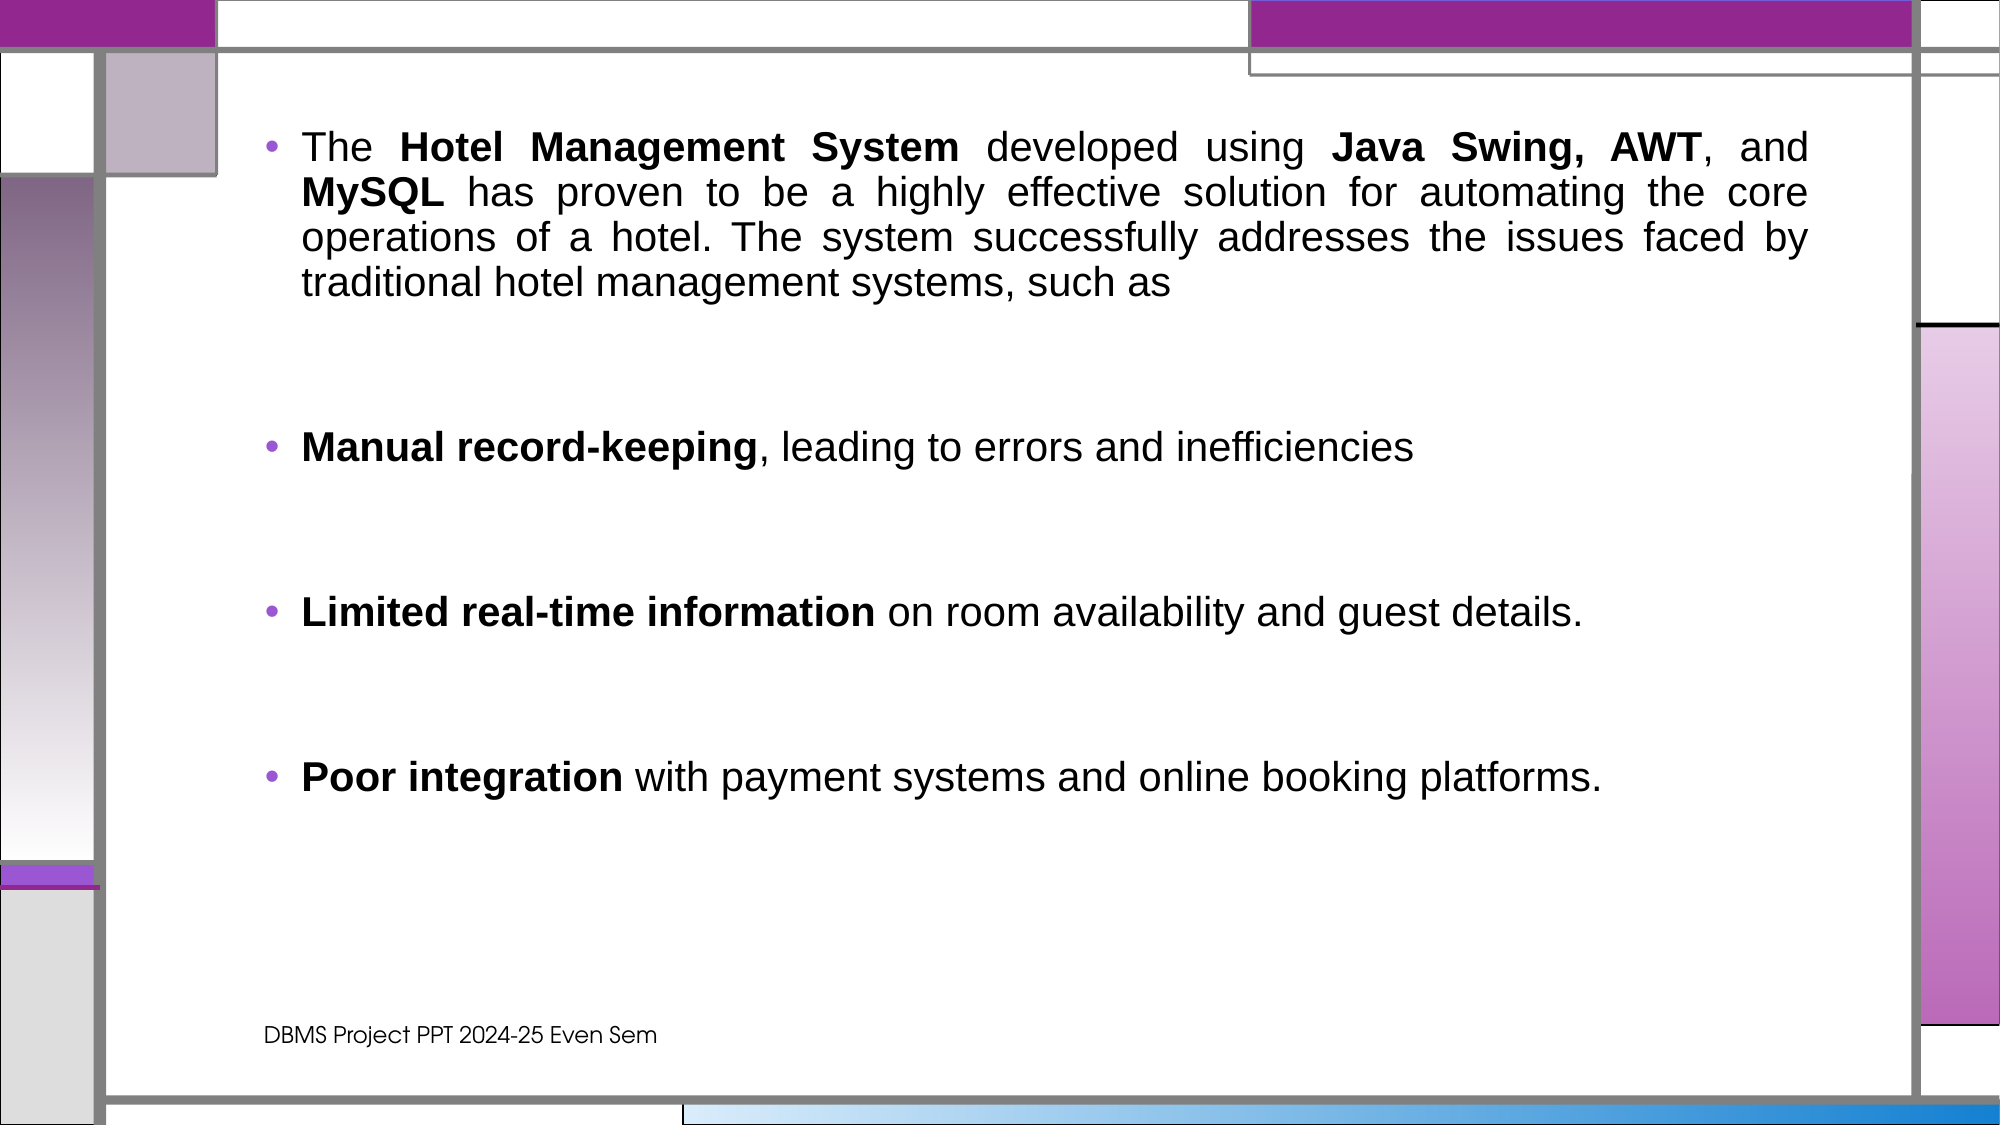

The Hotel Management System developed using Java Swing, AWT, and MySQL has proven to be a highly effective solution for automating the core operations of a hotel. The system successfully addresses the issues faced by traditional hotel management systems, such as

Manual record-keeping, leading to errors and inefficiencies

Limited real-time information on room availability and guest details.

Poor integration with payment systems and online booking platforms.
DBMS Project PPT 2024-25 Even Sem